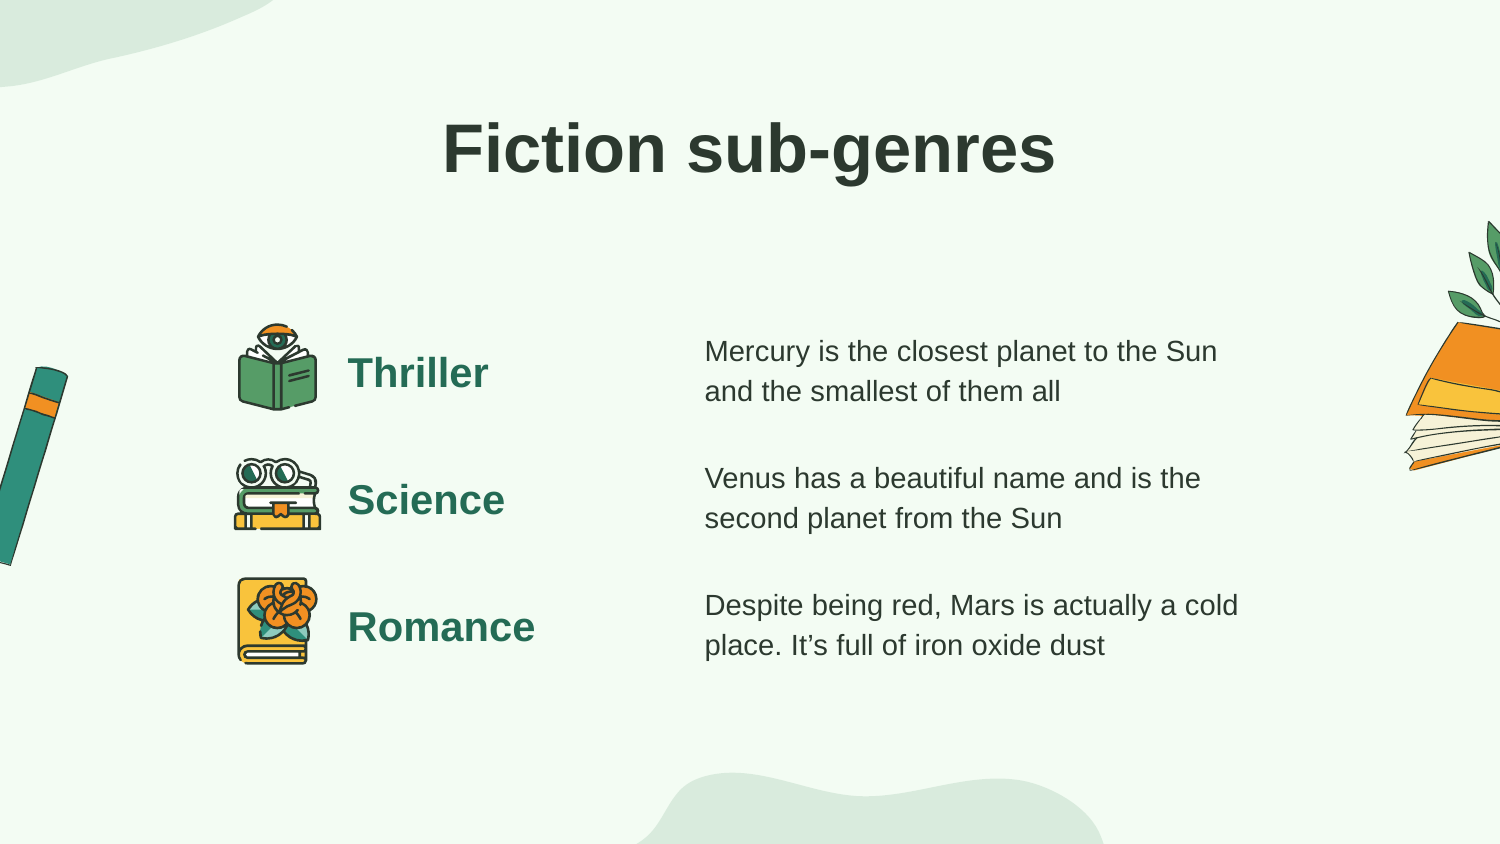

# Fiction sub-genres
Thriller
Mercury is the closest planet to the Sun and the smallest of them all

Science
Venus has a beautiful name and is the second planet from the Sun

Romance
Despite being red, Mars is actually a cold place. It’s full of iron oxide dust